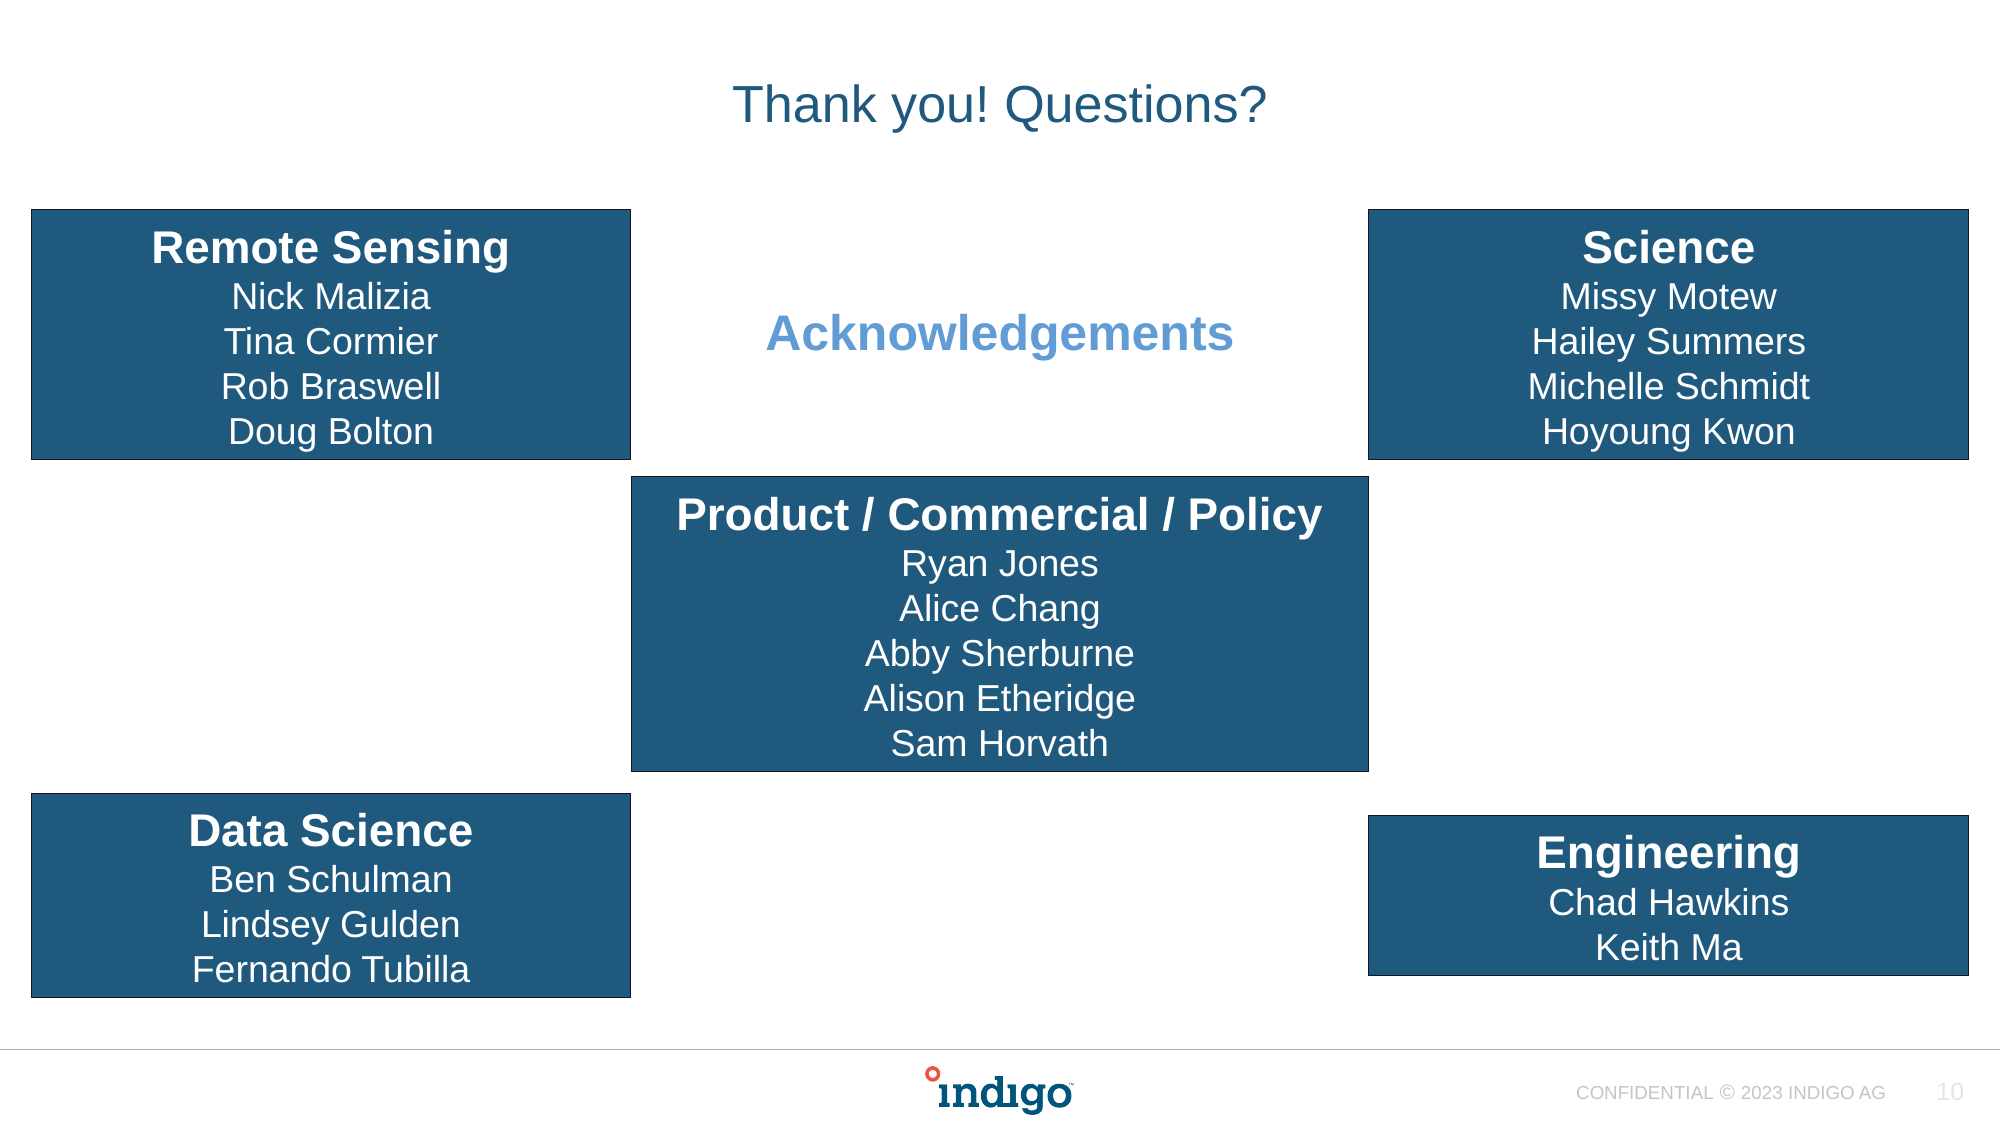

# Thank you! Questions?
Remote Sensing
Nick Malizia
Tina Cormier
Rob Braswell
Doug Bolton
Science
Missy Motew
Hailey Summers
Michelle Schmidt
Hoyoung Kwon
Acknowledgements
Product / Commercial / Policy
Ryan Jones
Alice Chang
Abby Sherburne
Alison Etheridge
Sam Horvath
Data Science
Ben Schulman
Lindsey Gulden
Fernando Tubilla
Engineering
Chad Hawkins
Keith Ma
CONFIDENTIAL © 2023 INDIGO AG
10